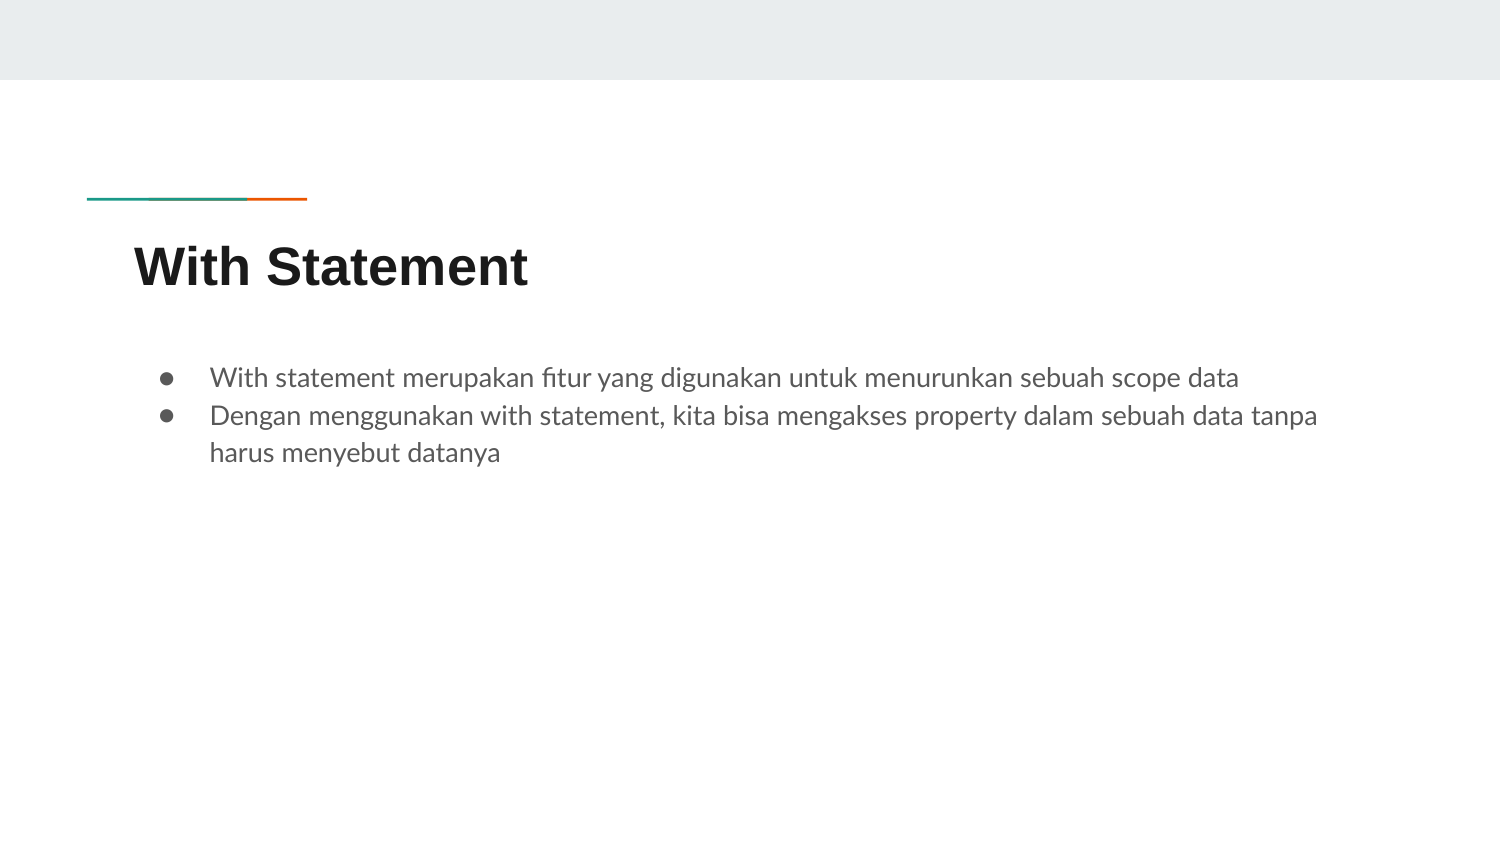

# With Statement
With statement merupakan fitur yang digunakan untuk menurunkan sebuah scope data
Dengan menggunakan with statement, kita bisa mengakses property dalam sebuah data tanpa harus menyebut datanya